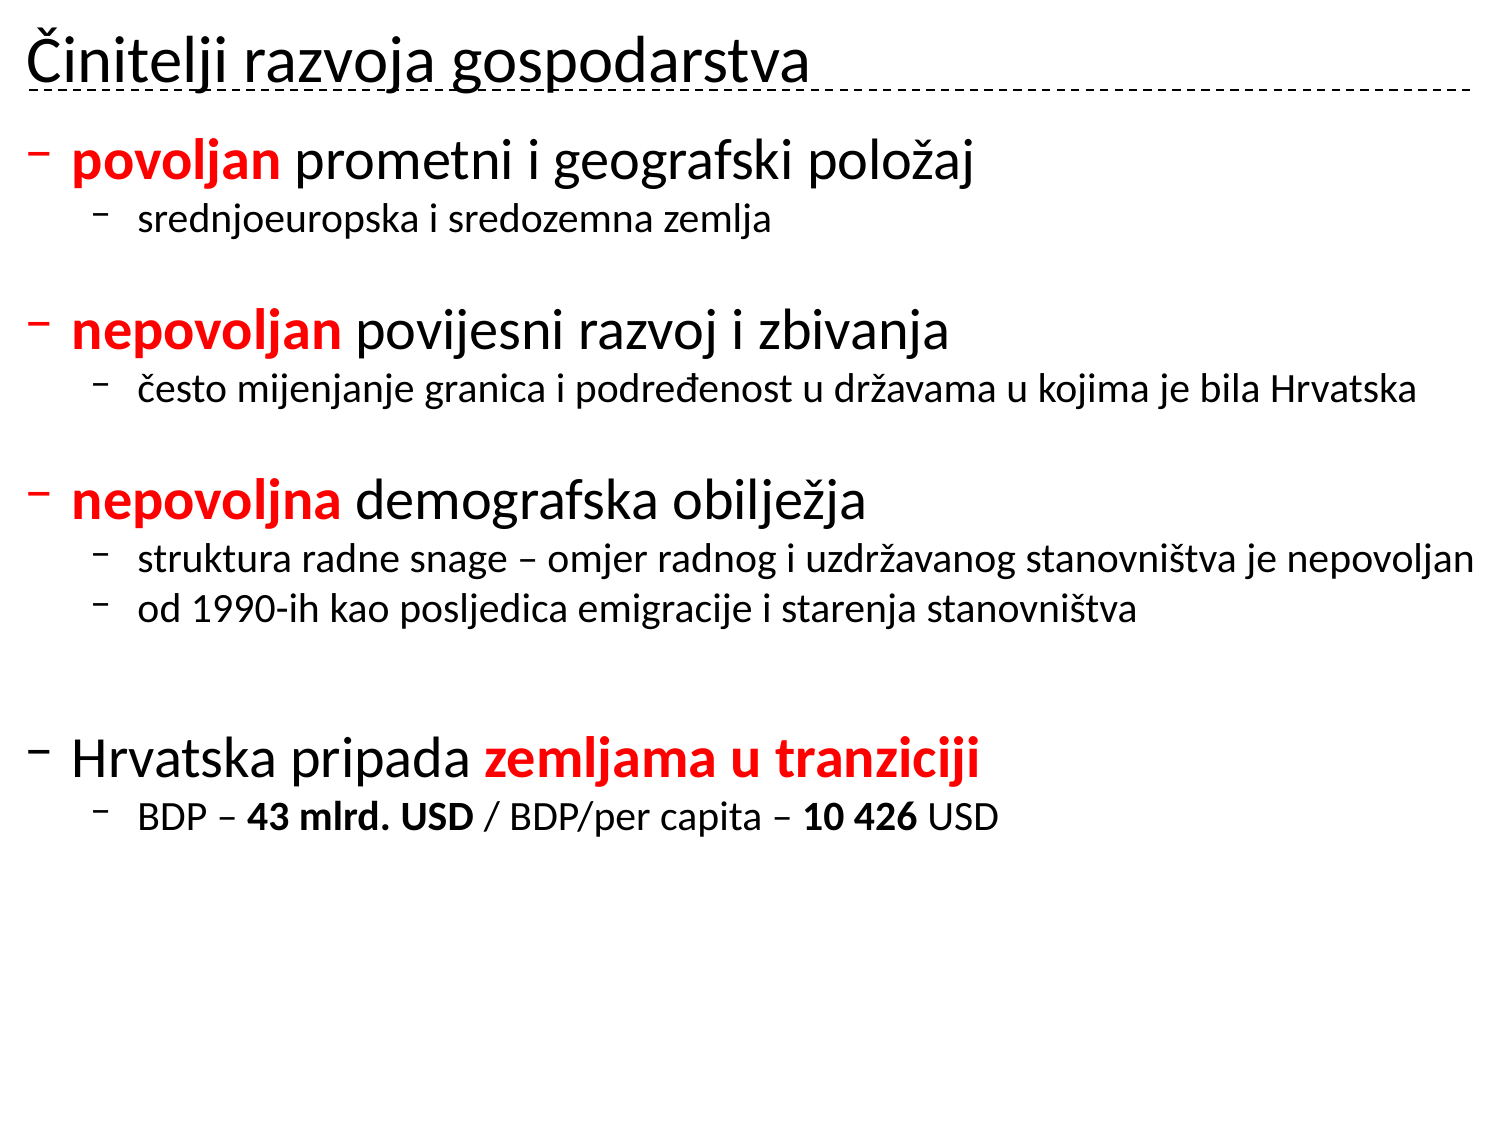

# Činitelji razvoja gospodarstva
povoljan prometni i geografski položaj
srednjoeuropska i sredozemna zemlja
nepovoljan povijesni razvoj i zbivanja
često mijenjanje granica i podređenost u državama u kojima je bila Hrvatska
nepovoljna demografska obilježja
struktura radne snage – omjer radnog i uzdržavanog stanovništva je nepovoljan
od 1990-ih kao posljedica emigracije i starenja stanovništva
Hrvatska pripada zemljama u tranziciji
BDP – 43 mlrd. USD / BDP/per capita – 10 426 USD